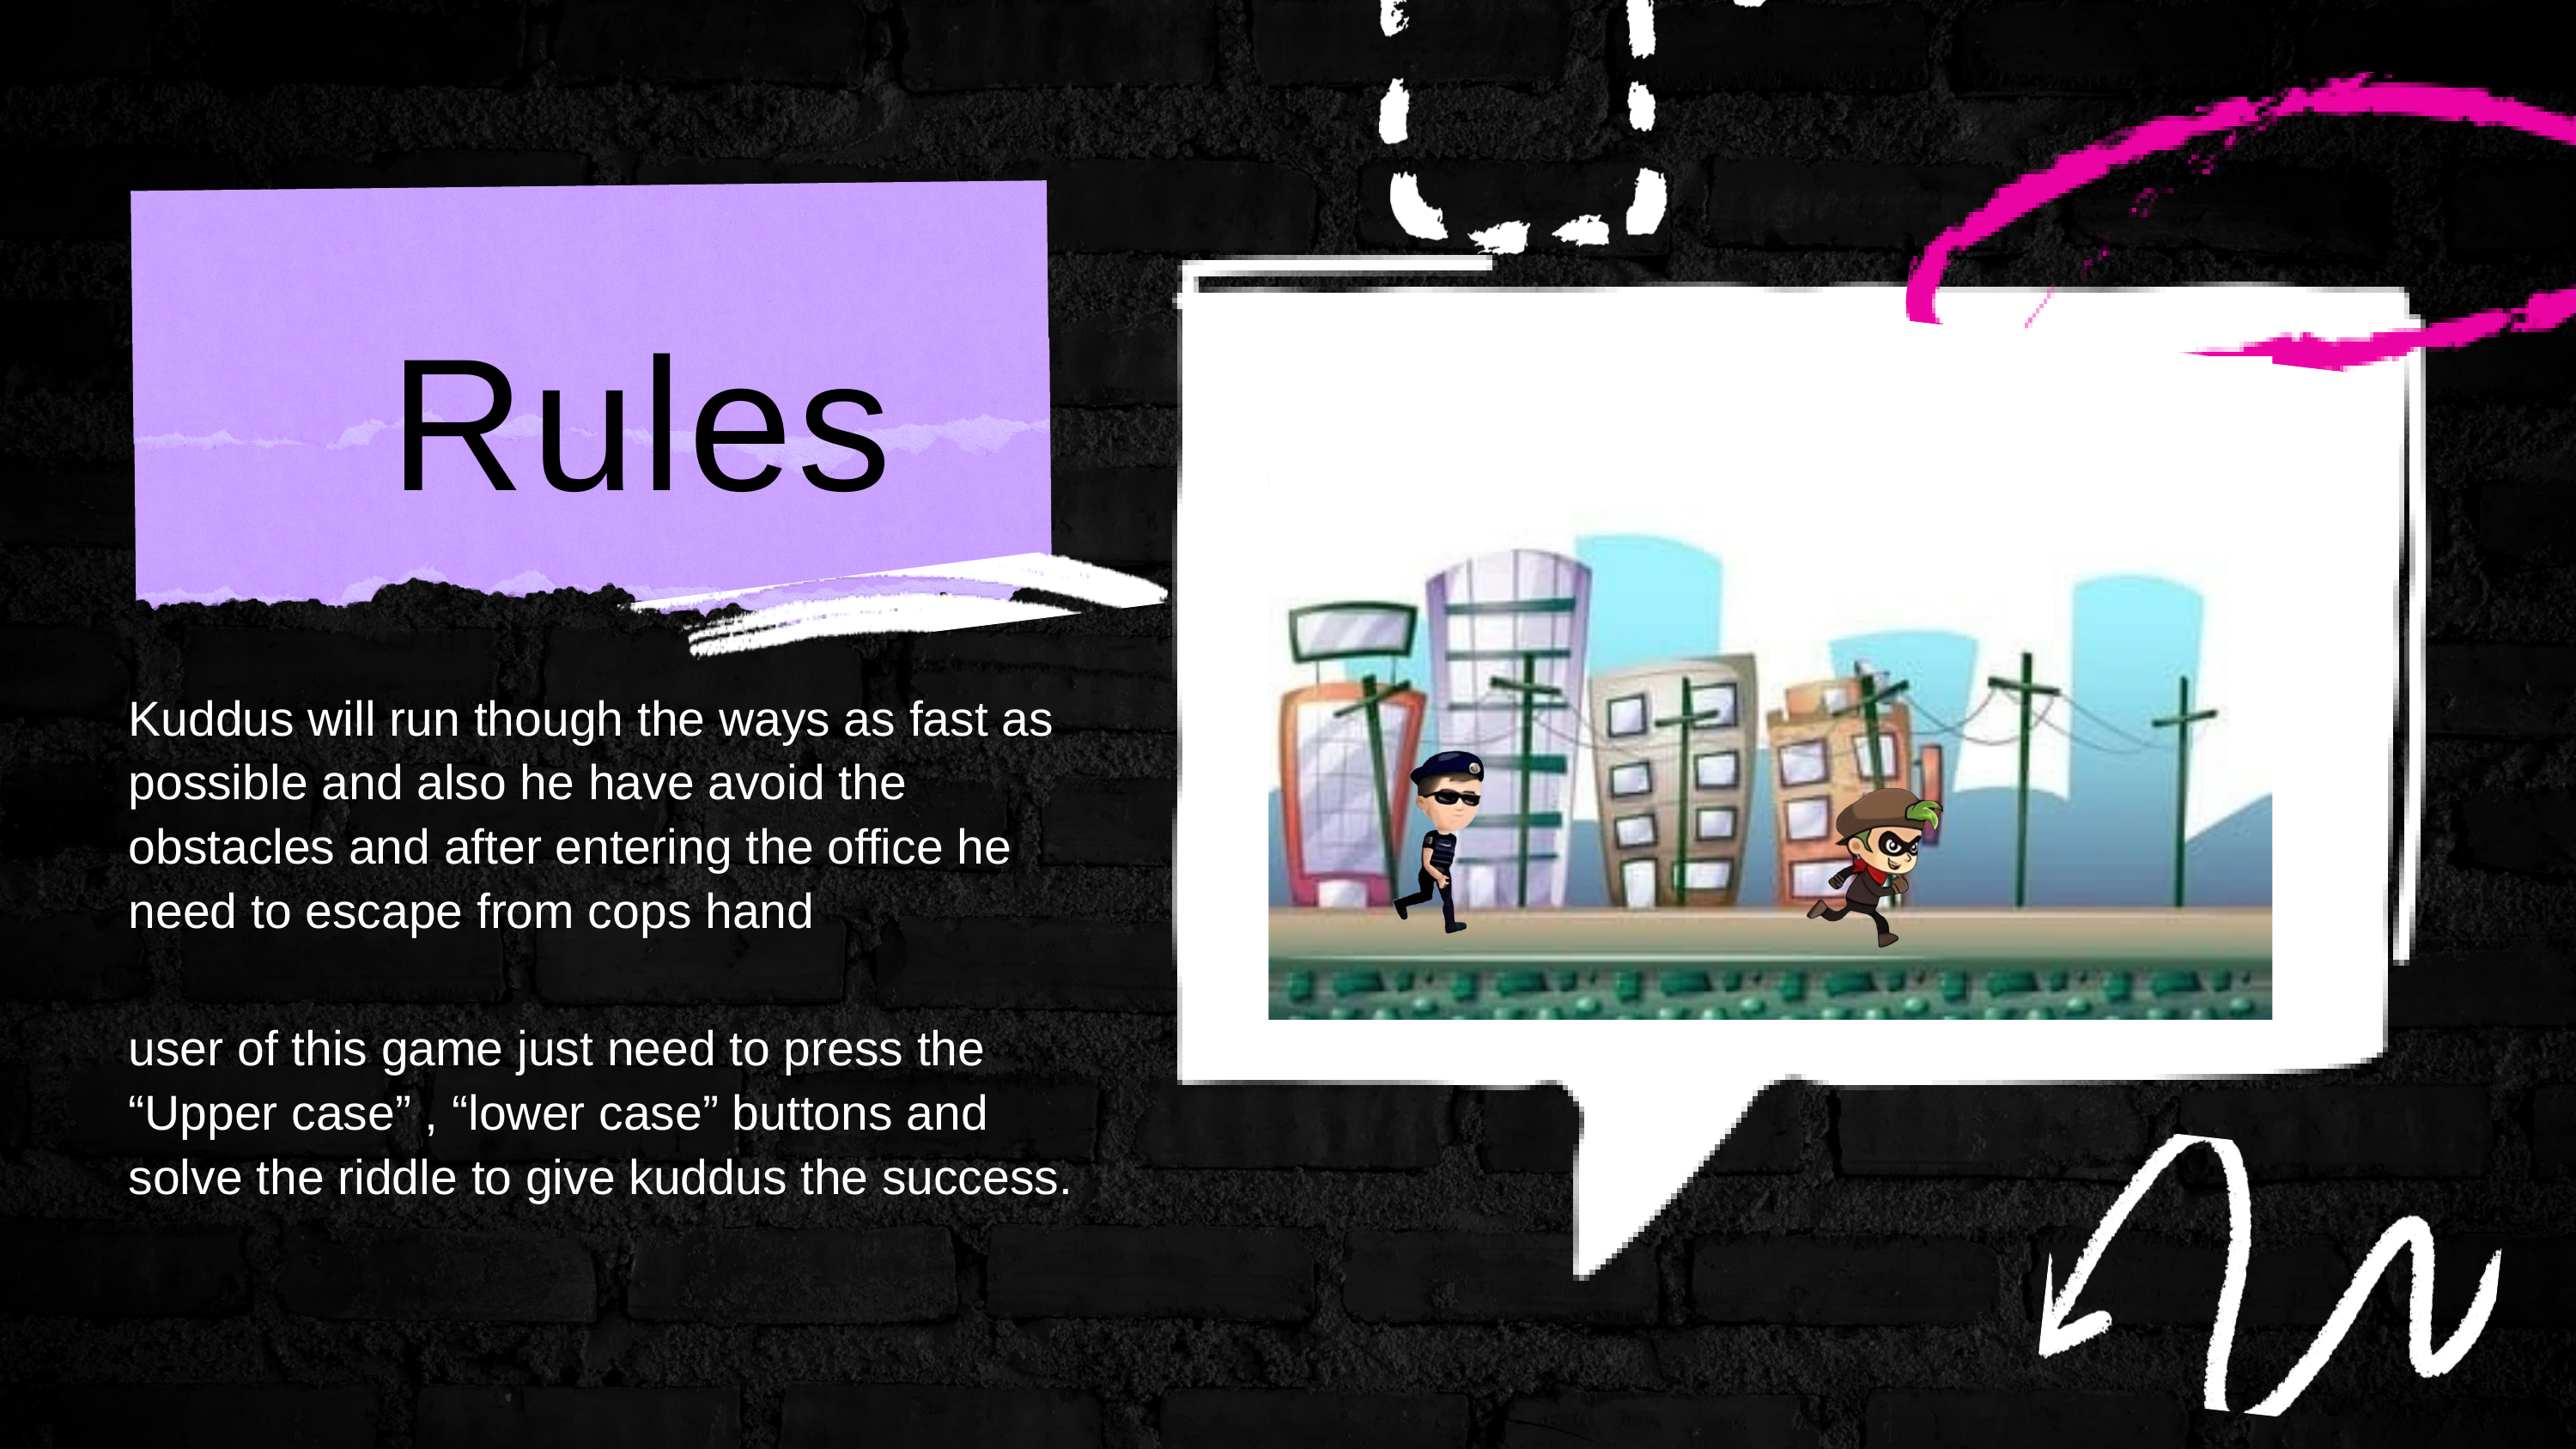

Rules

Kuddus will run though the ways as fast as possible and also he have avoid the obstacles and after entering the office he need to escape from cops hand

user of this game just need to press the “Upper case” , “lower case” buttons and solve the riddle to give kuddus the success.